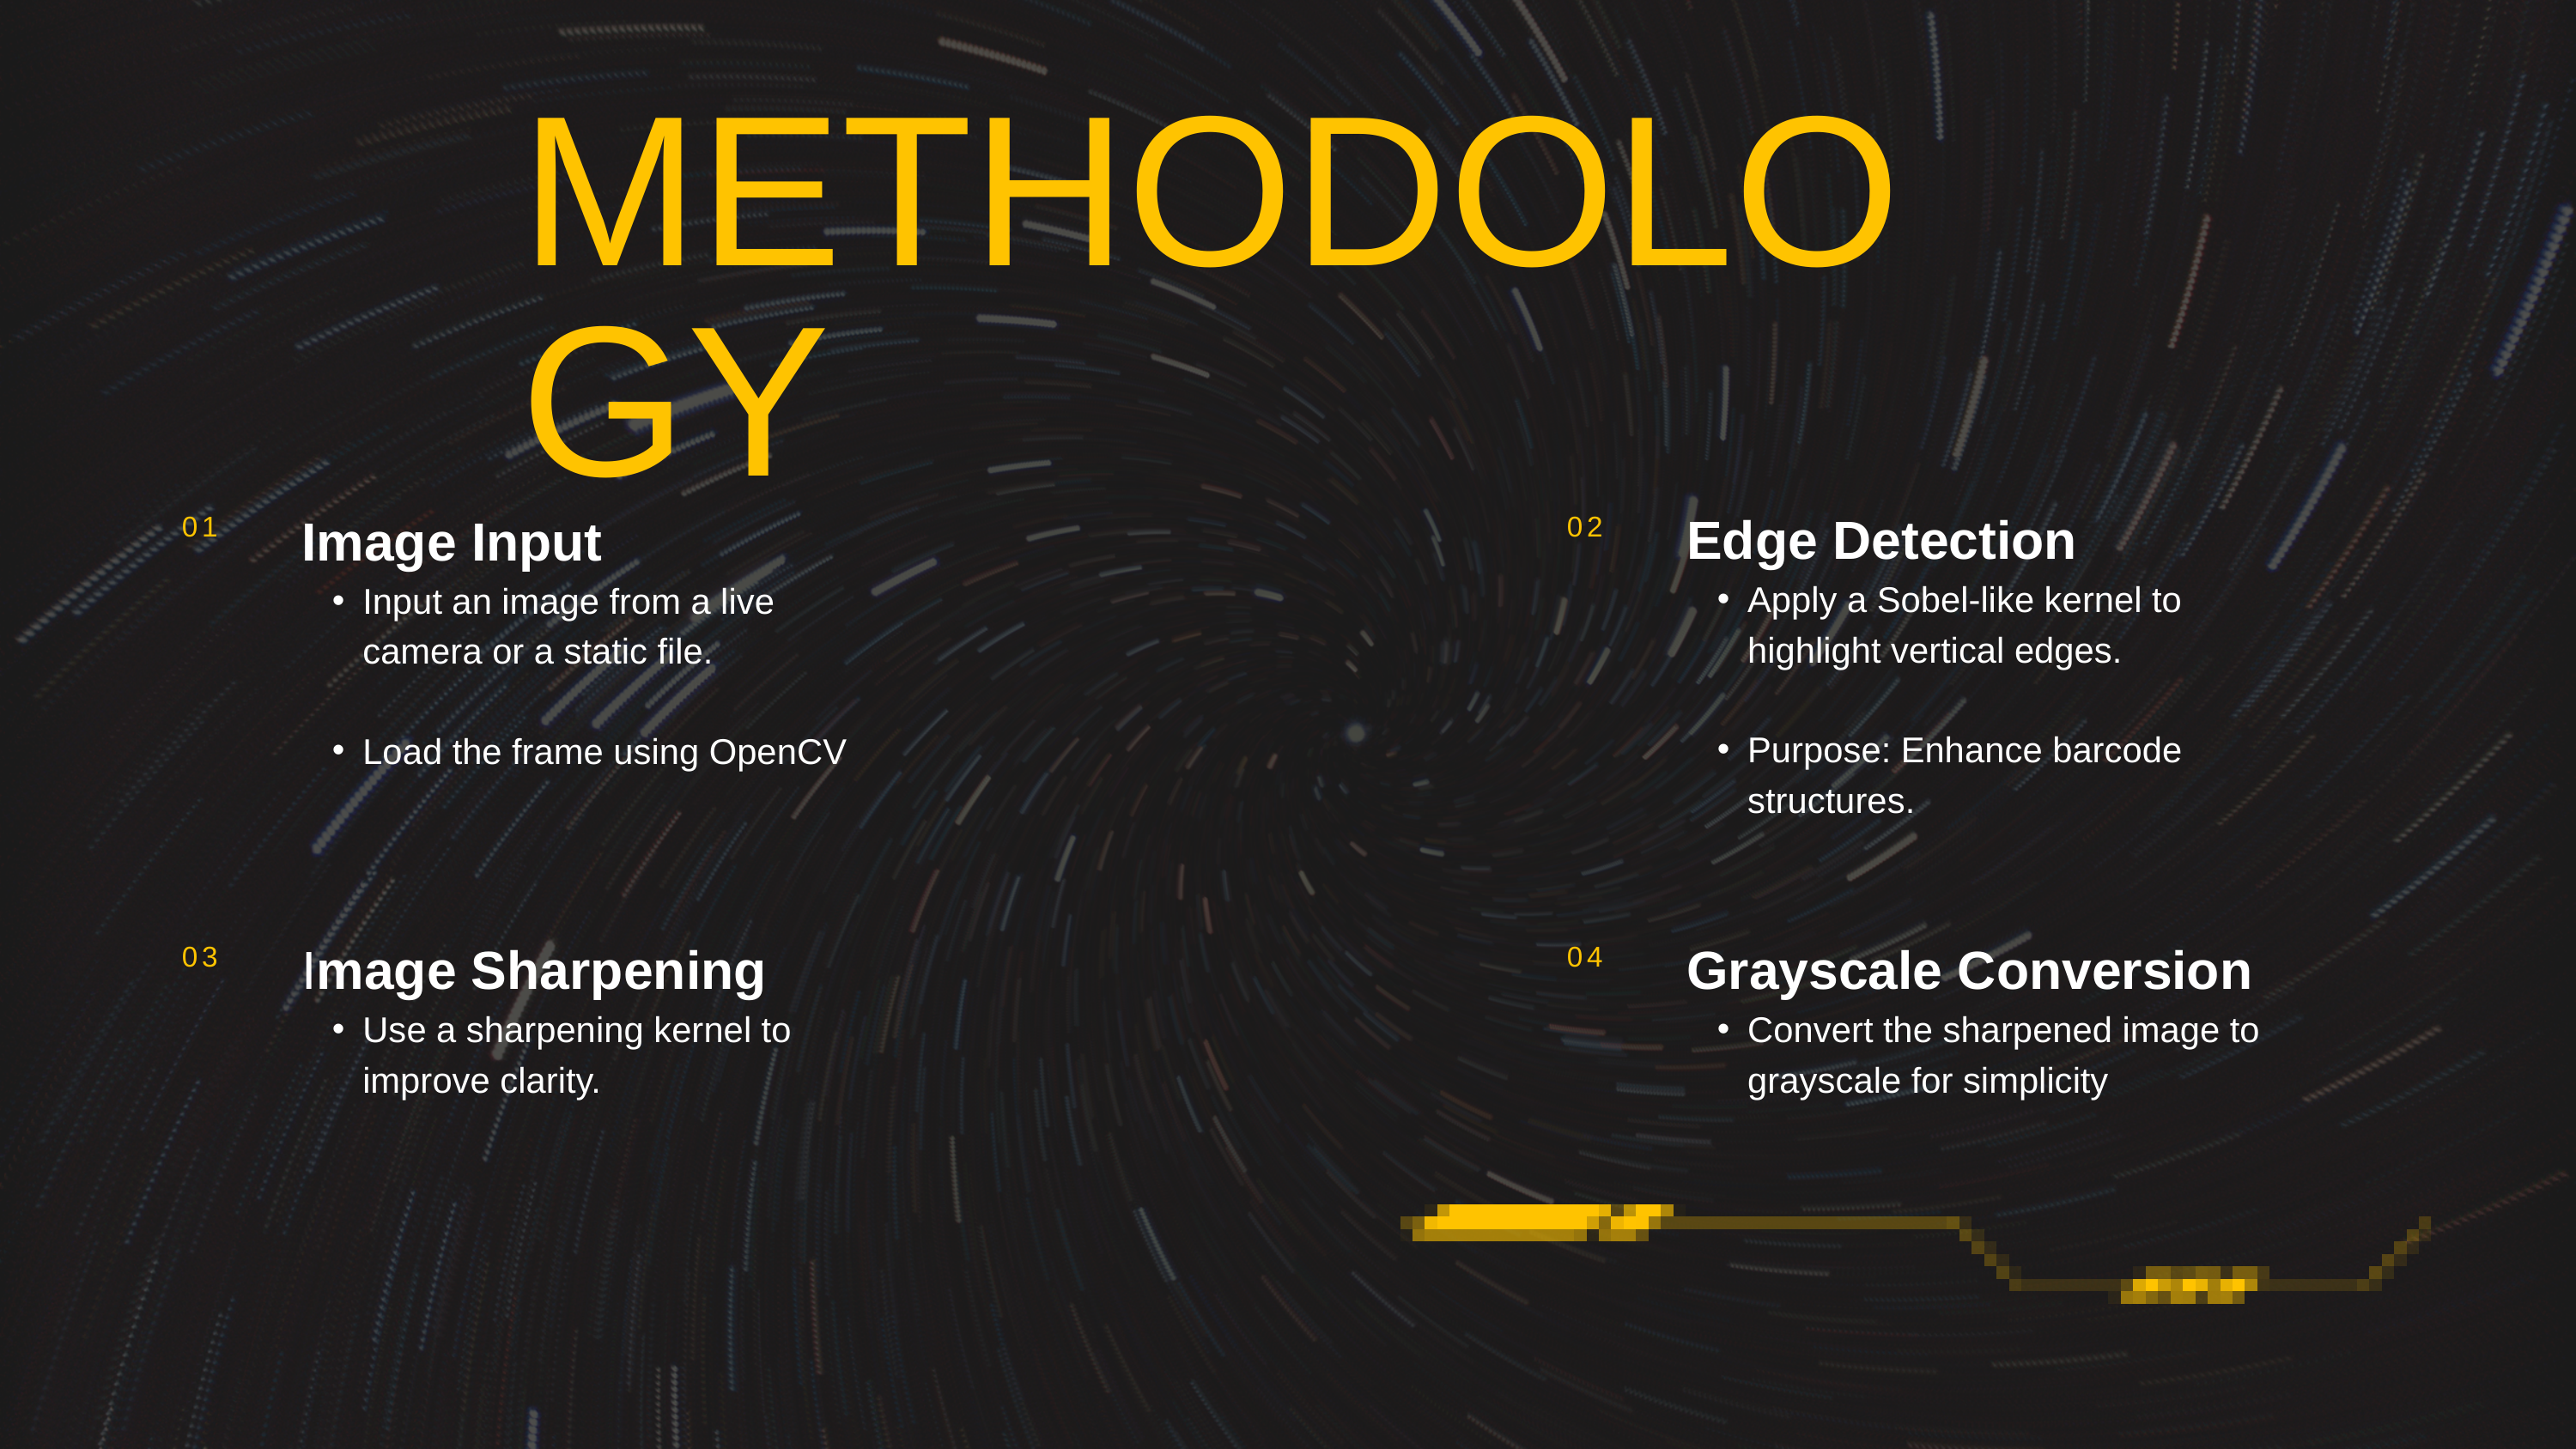

METHODOLOGY
Edge Detection
Apply a Sobel-like kernel to highlight vertical edges.

Purpose: Enhance barcode structures.

Image Input
Input an image from a live camera or a static file.

Load the frame using OpenCV

01
02
Image Sharpening
Use a sharpening kernel to improve clarity.

Grayscale Conversion
Convert the sharpened image to grayscale for simplicity

03
04